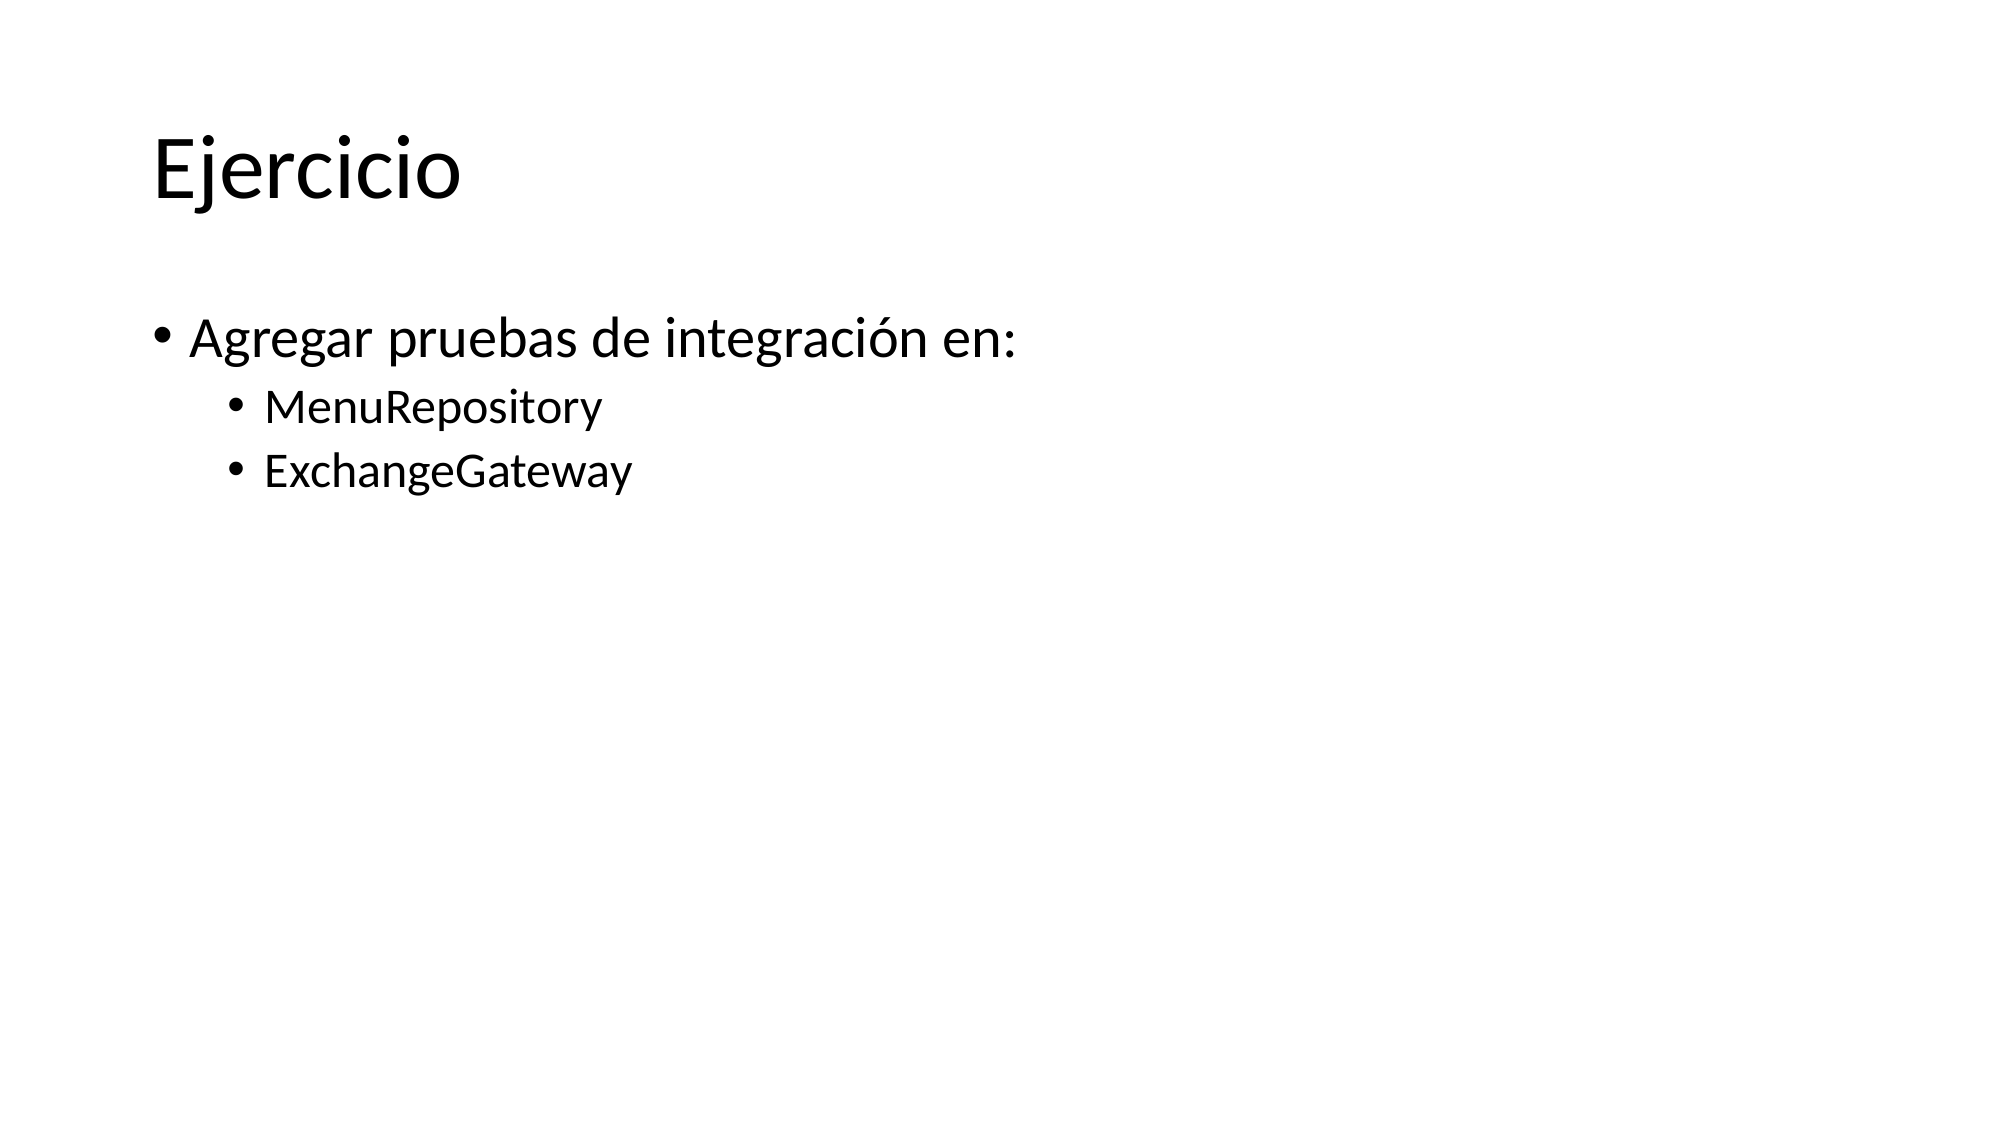

# Ejercicio
Agregar pruebas de integración en:
MenuRepository
ExchangeGateway